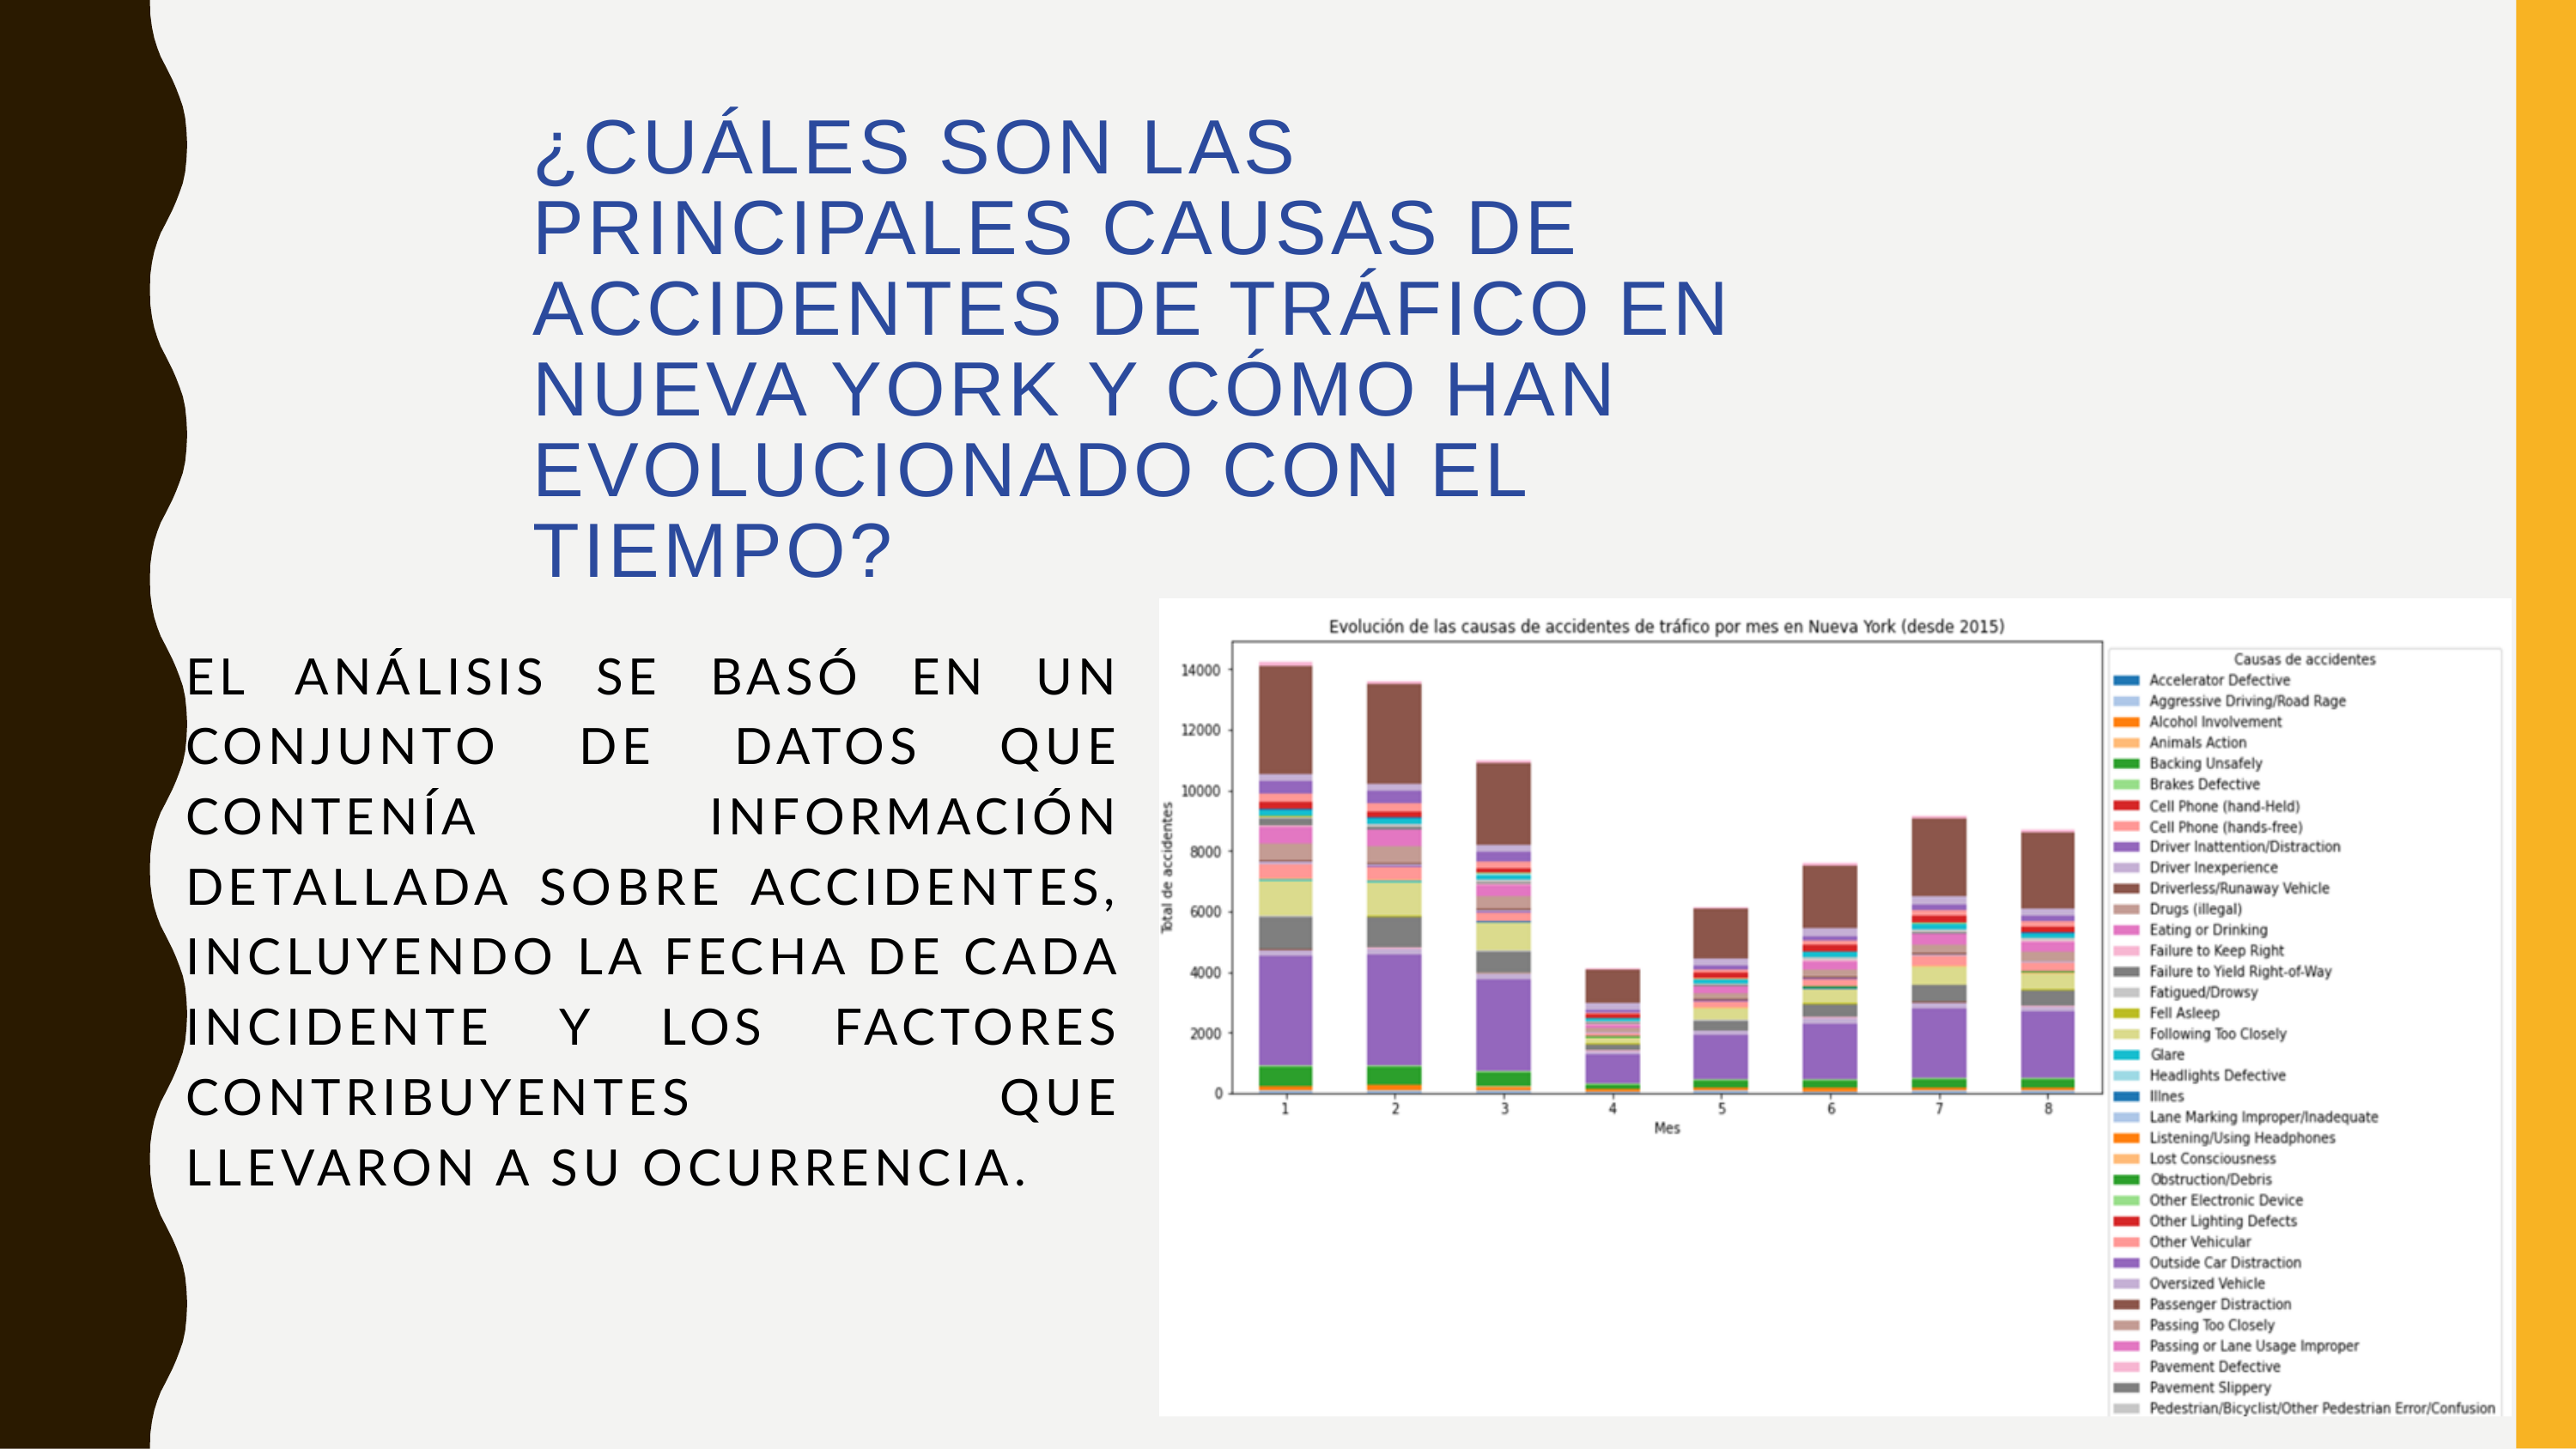

¿CUÁLES SON LAS PRINCIPALES CAUSAS DE ACCIDENTES DE TRÁFICO EN NUEVA YORK Y CÓMO HAN EVOLUCIONADO CON EL TIEMPO?

EL ANÁLISIS SE BASÓ EN UN CONJUNTO DE DATOS QUE CONTENÍA INFORMACIÓN DETALLADA SOBRE ACCIDENTES, INCLUYENDO LA FECHA DE CADA INCIDENTE Y LOS FACTORES CONTRIBUYENTES QUE LLEVARON A SU OCURRENCIA.